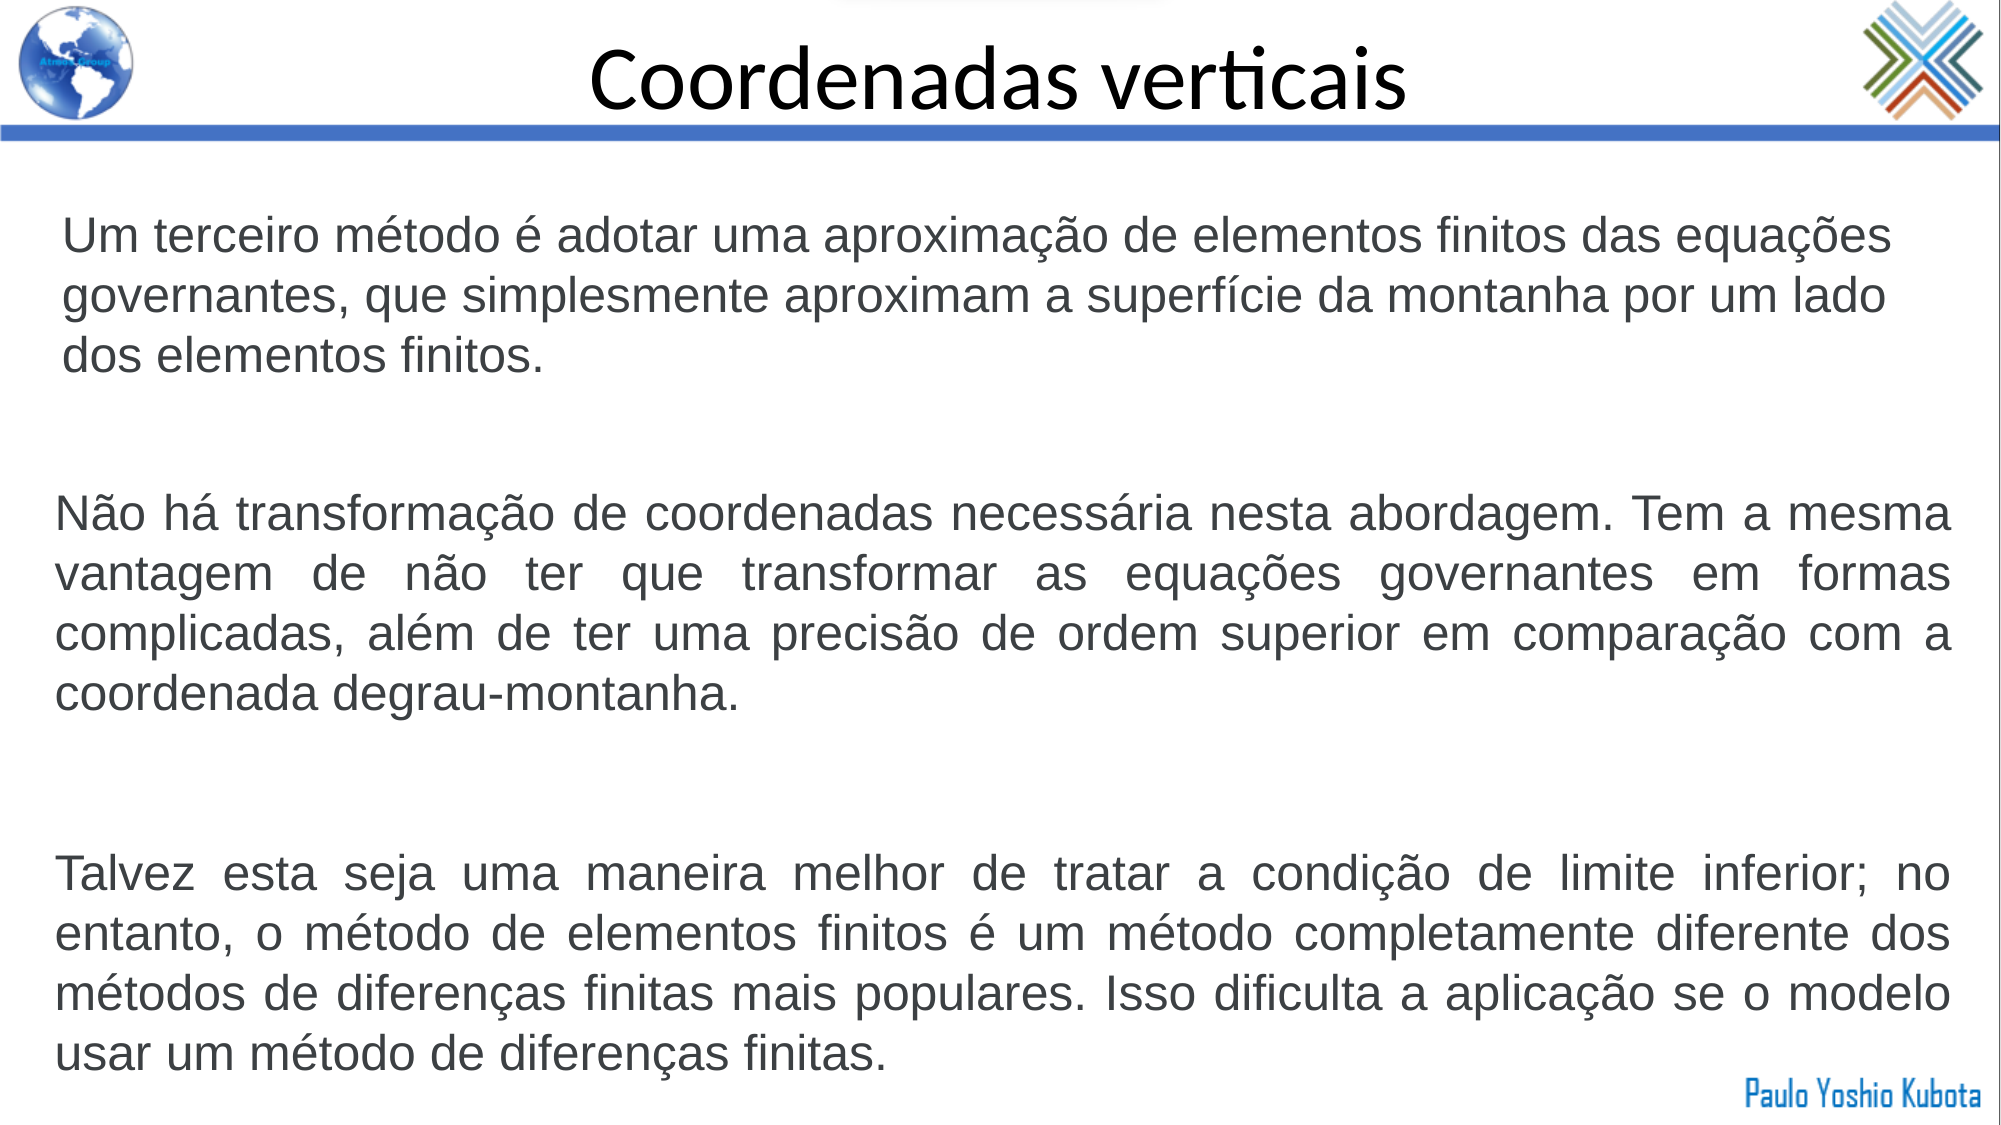

Coordenadas verticais
Um terceiro método é adotar uma aproximação de elementos finitos das equações governantes, que simplesmente aproximam a superfície da montanha por um lado dos elementos finitos.
Não há transformação de coordenadas necessária nesta abordagem. Tem a mesma vantagem de não ter que transformar as equações governantes em formas complicadas, além de ter uma precisão de ordem superior em comparação com a coordenada degrau-montanha.

Talvez esta seja uma maneira melhor de tratar a condição de limite inferior; no entanto, o método de elementos finitos é um método completamente diferente dos métodos de diferenças finitas mais populares. Isso dificulta a aplicação se o modelo usar um método de diferenças finitas.